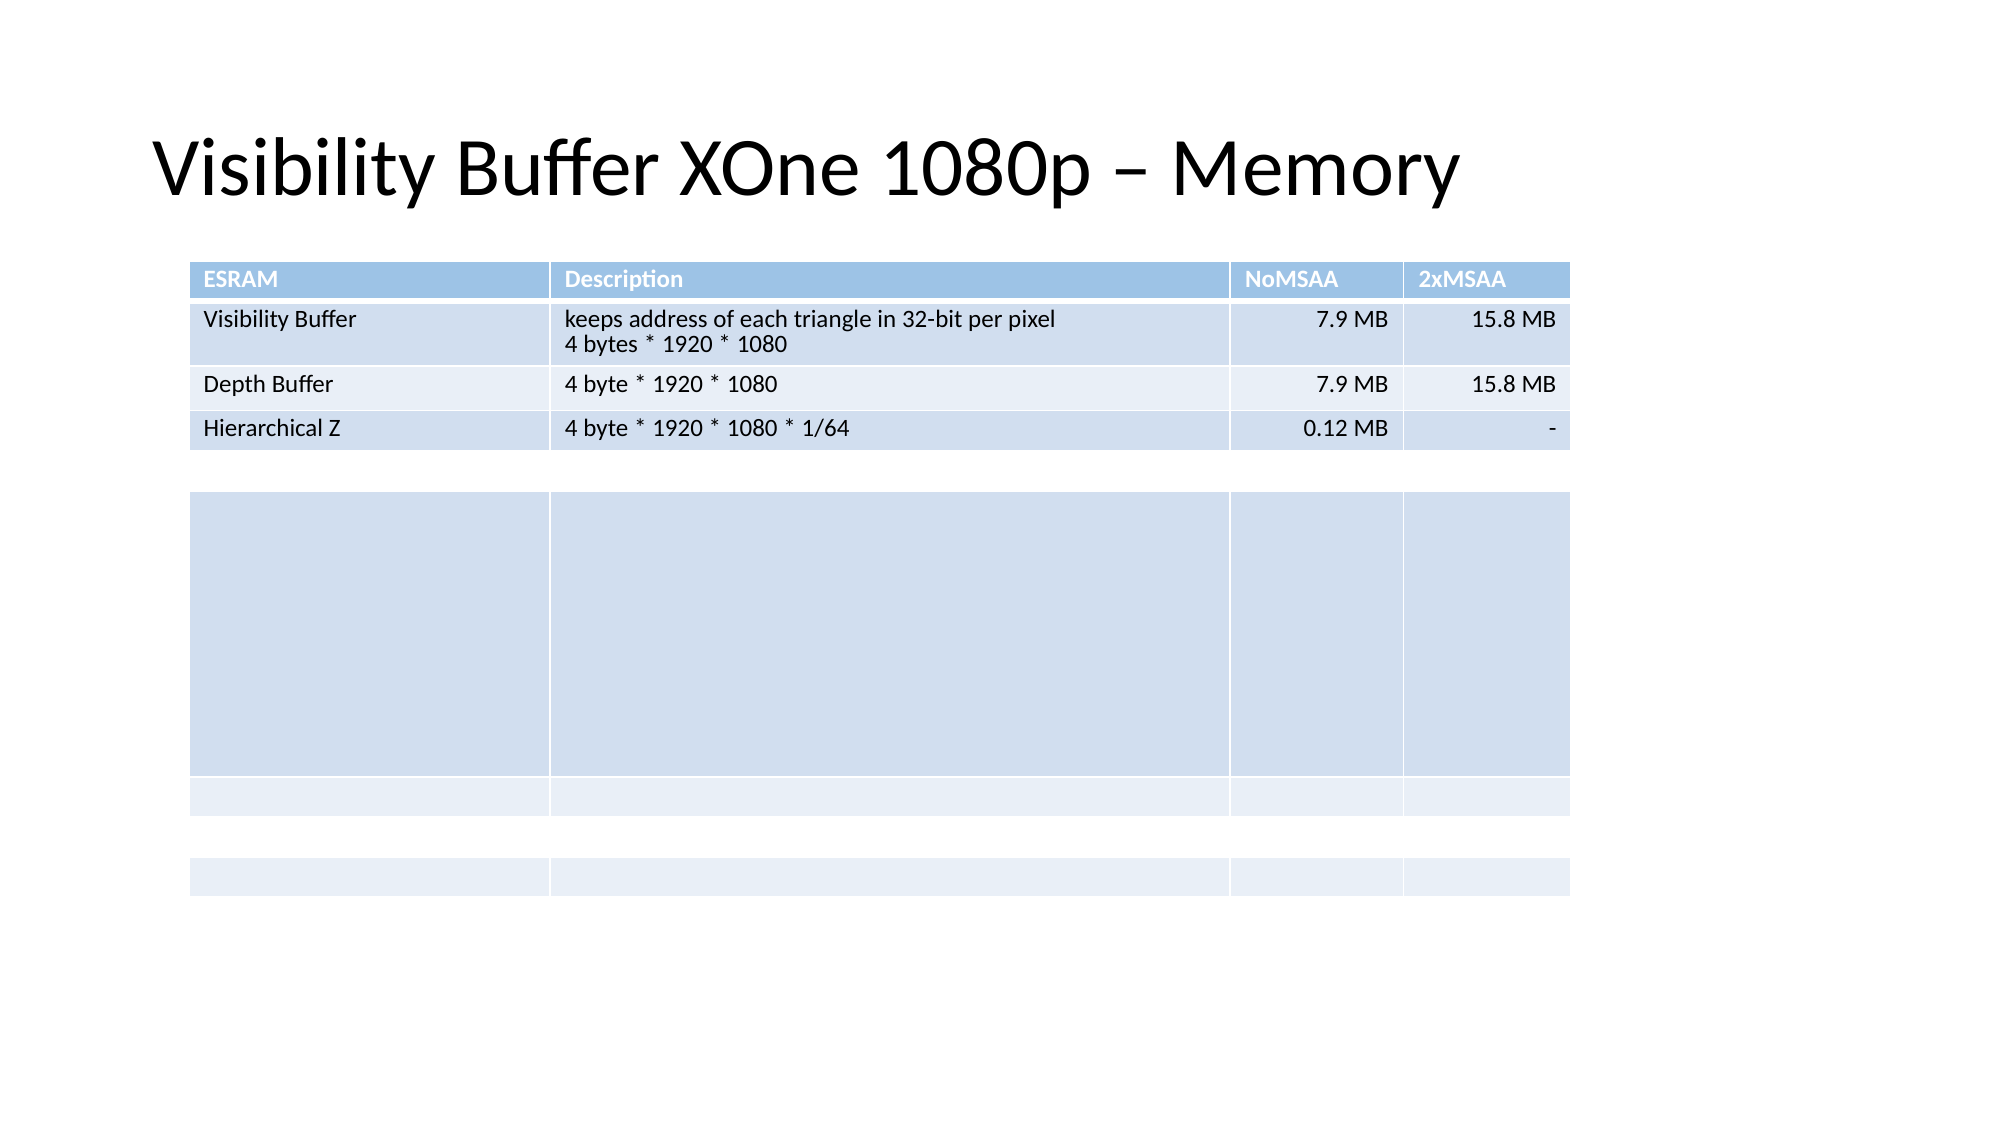

# Visibility Buffer XOne 1080p – Memory
| ESRAM | Description | NoMSAA | 2xMSAA |
| --- | --- | --- | --- |
| Visibility Buffer | keeps address of each triangle in 32-bit per pixel 4 bytes \* 1920 \* 1080 | 7.9 MB | 15.8 MB |
| Depth Buffer | 4 byte \* 1920 \* 1080 | 7.9 MB | 15.8 MB |
| Hierarchical Z | 4 byte \* 1920 \* 1080 \* 1/64 | 0.12 MB | - |
|  |  |  |  |
|  |  |  |  |
|  |  |  |  |
|  |  |  |  |
|  |  |  |  |
|  |  |  |  |